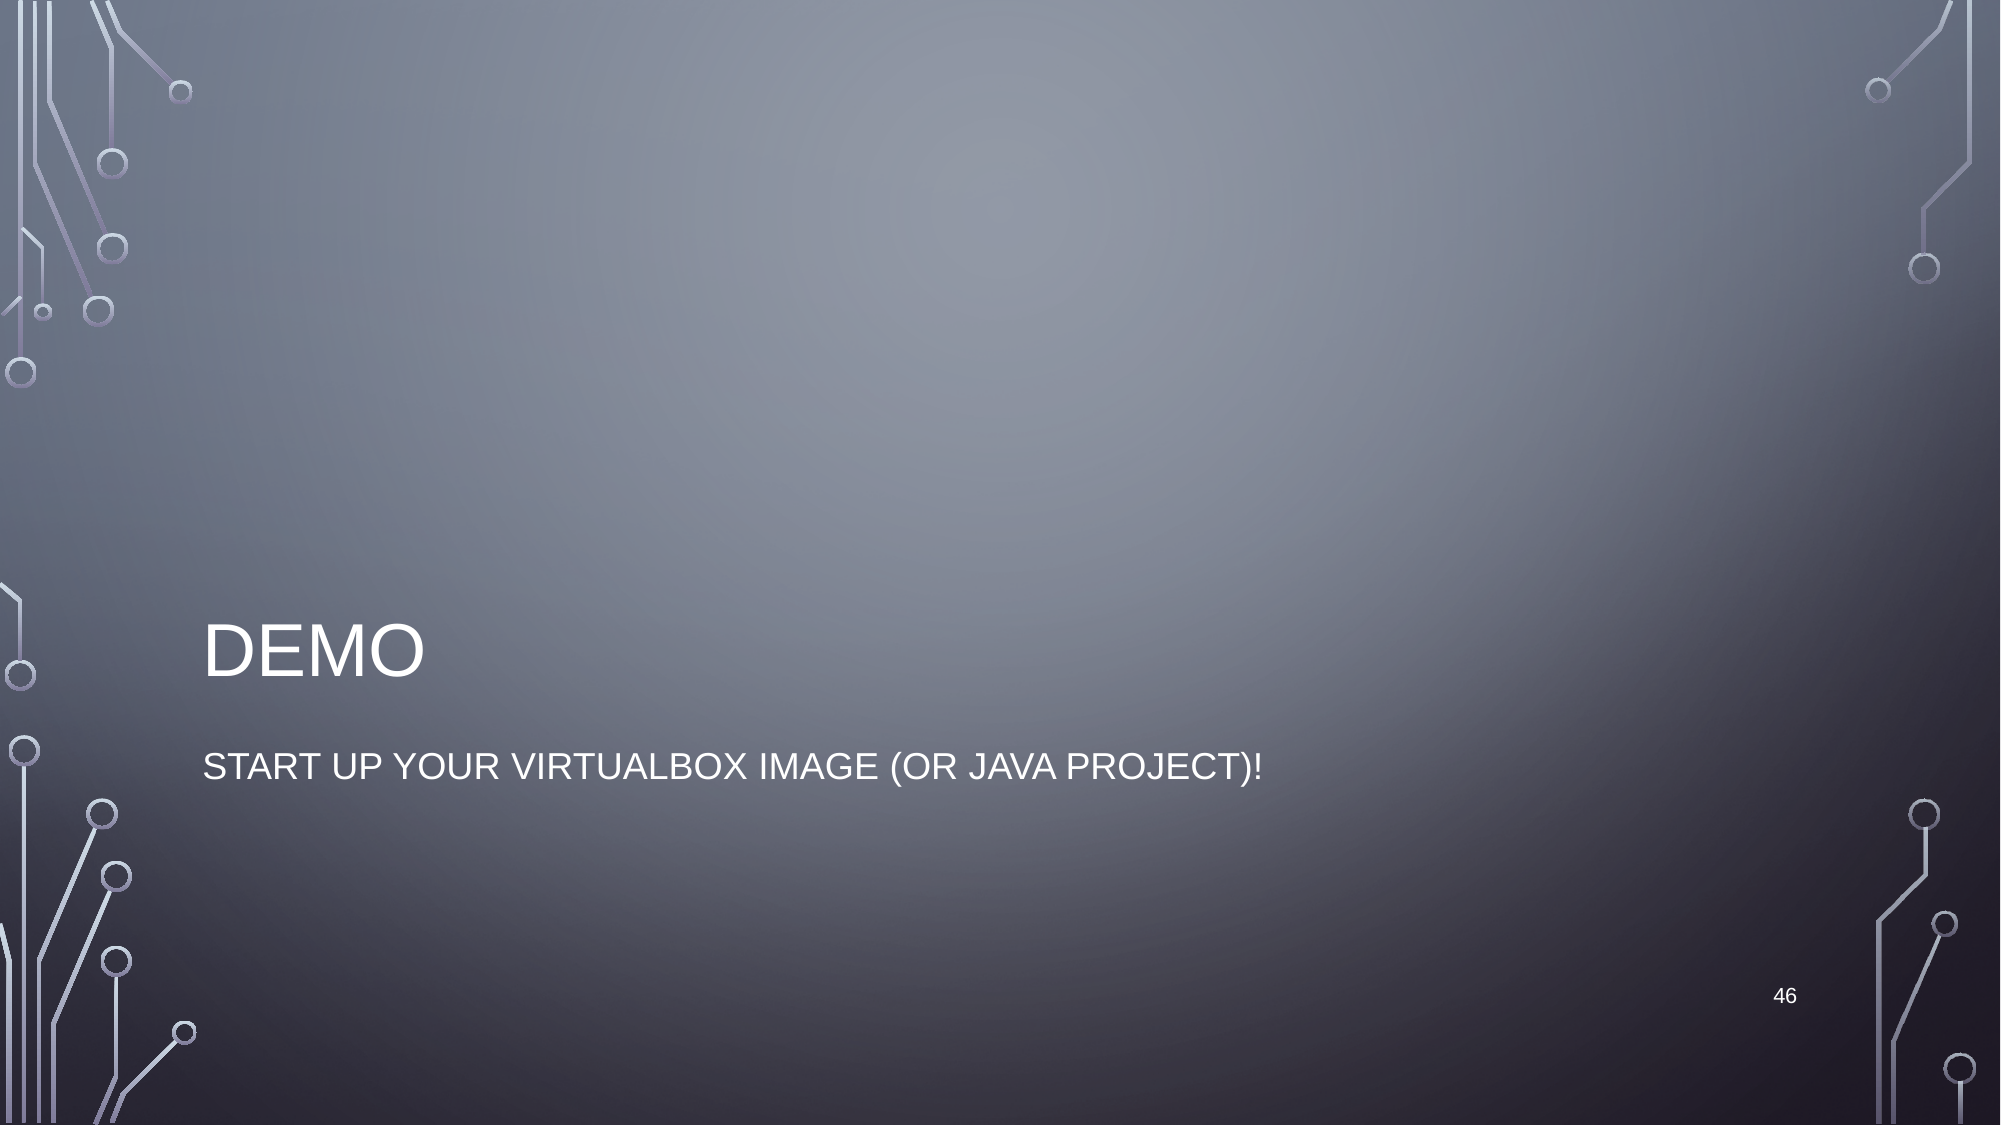

# Demo
Start up Your VirtualBox Image (or Java project)!
46